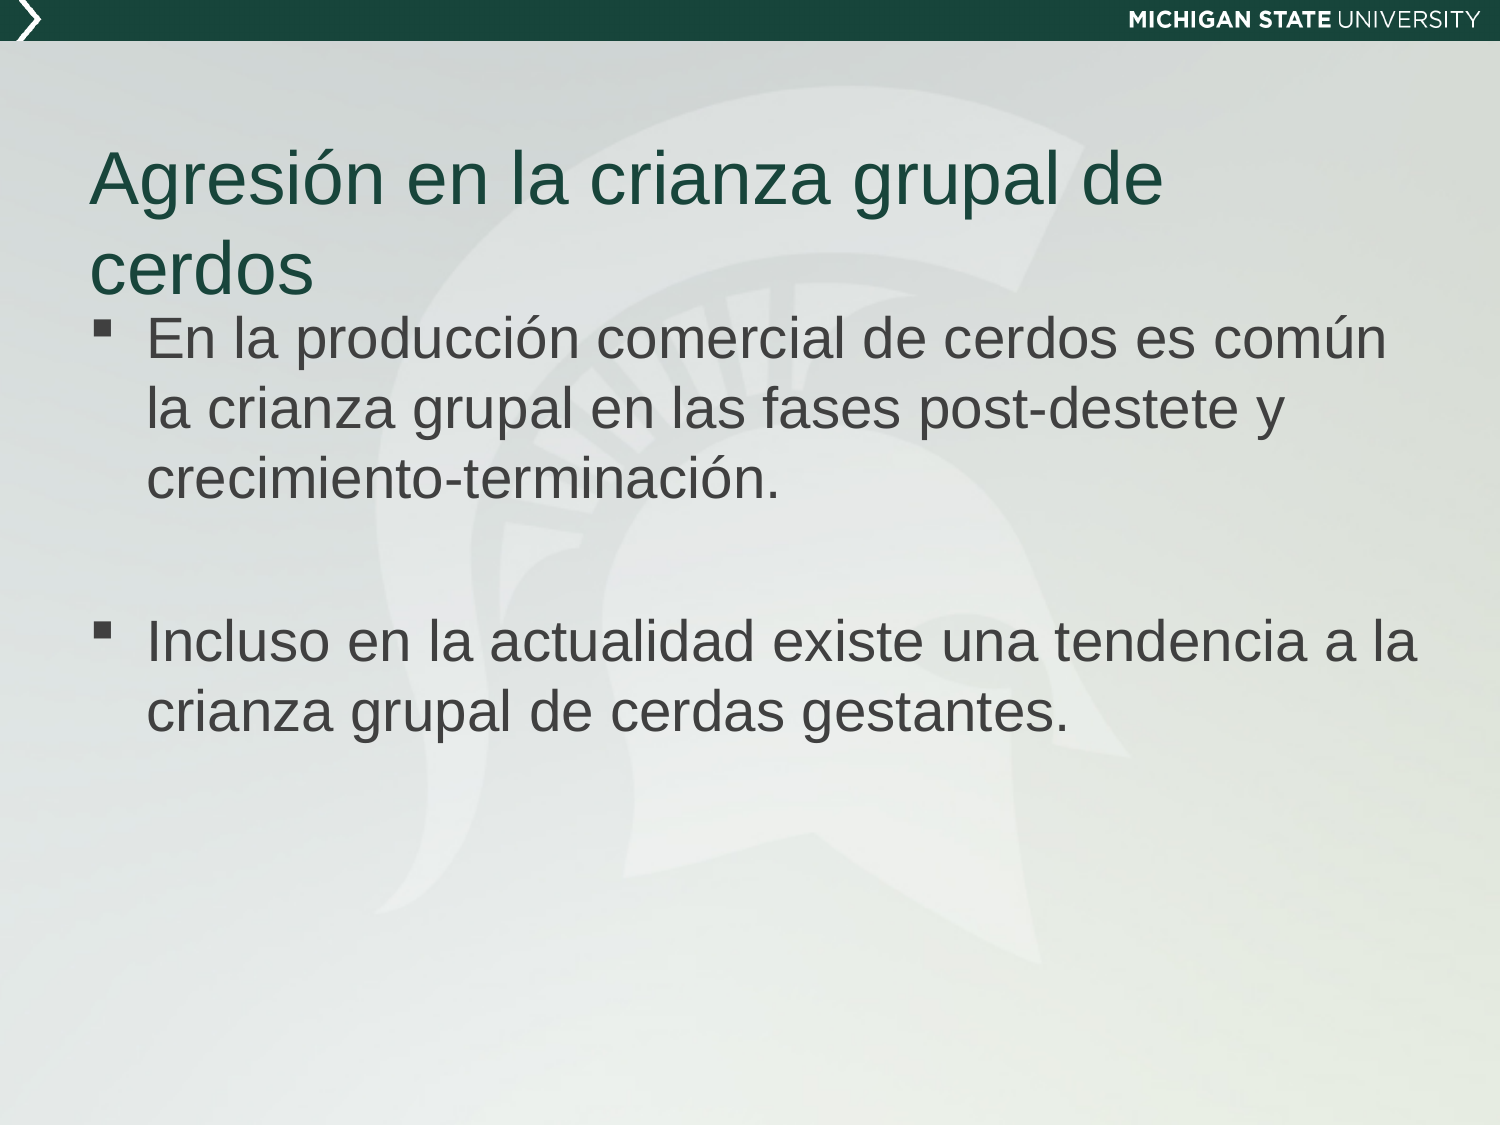

# Agresión en la crianza grupal de cerdos
En la producción comercial de cerdos es común la crianza grupal en las fases post-destete y crecimiento-terminación.

Incluso en la actualidad existe una tendencia a la crianza grupal de cerdas gestantes.